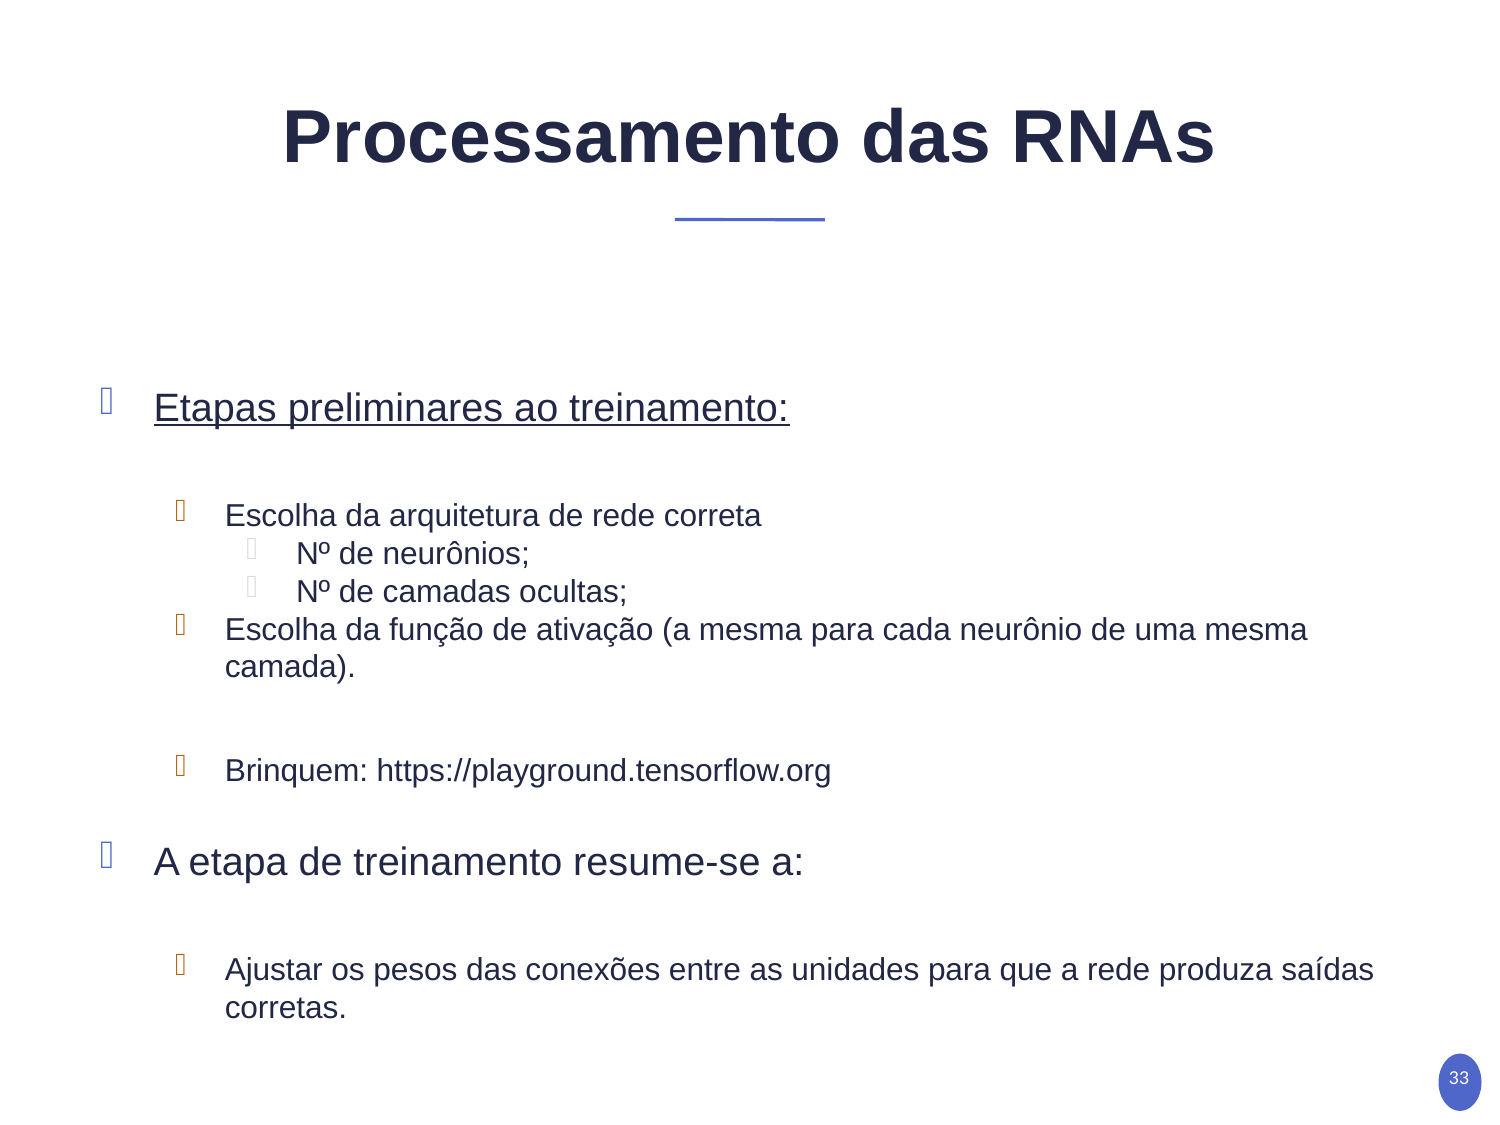

# Processamento das RNAs

Etapas preliminares ao treinamento:

Escolha da arquitetura de rede correta
Nº de neurônios;
Nº de camadas ocultas;
Escolha da função de ativação (a mesma para cada neurônio de uma mesma camada).

Brinquem: https://playground.tensorflow.org

A etapa de treinamento resume-se a:

Ajustar os pesos das conexões entre as unidades para que a rede produza saídas corretas.